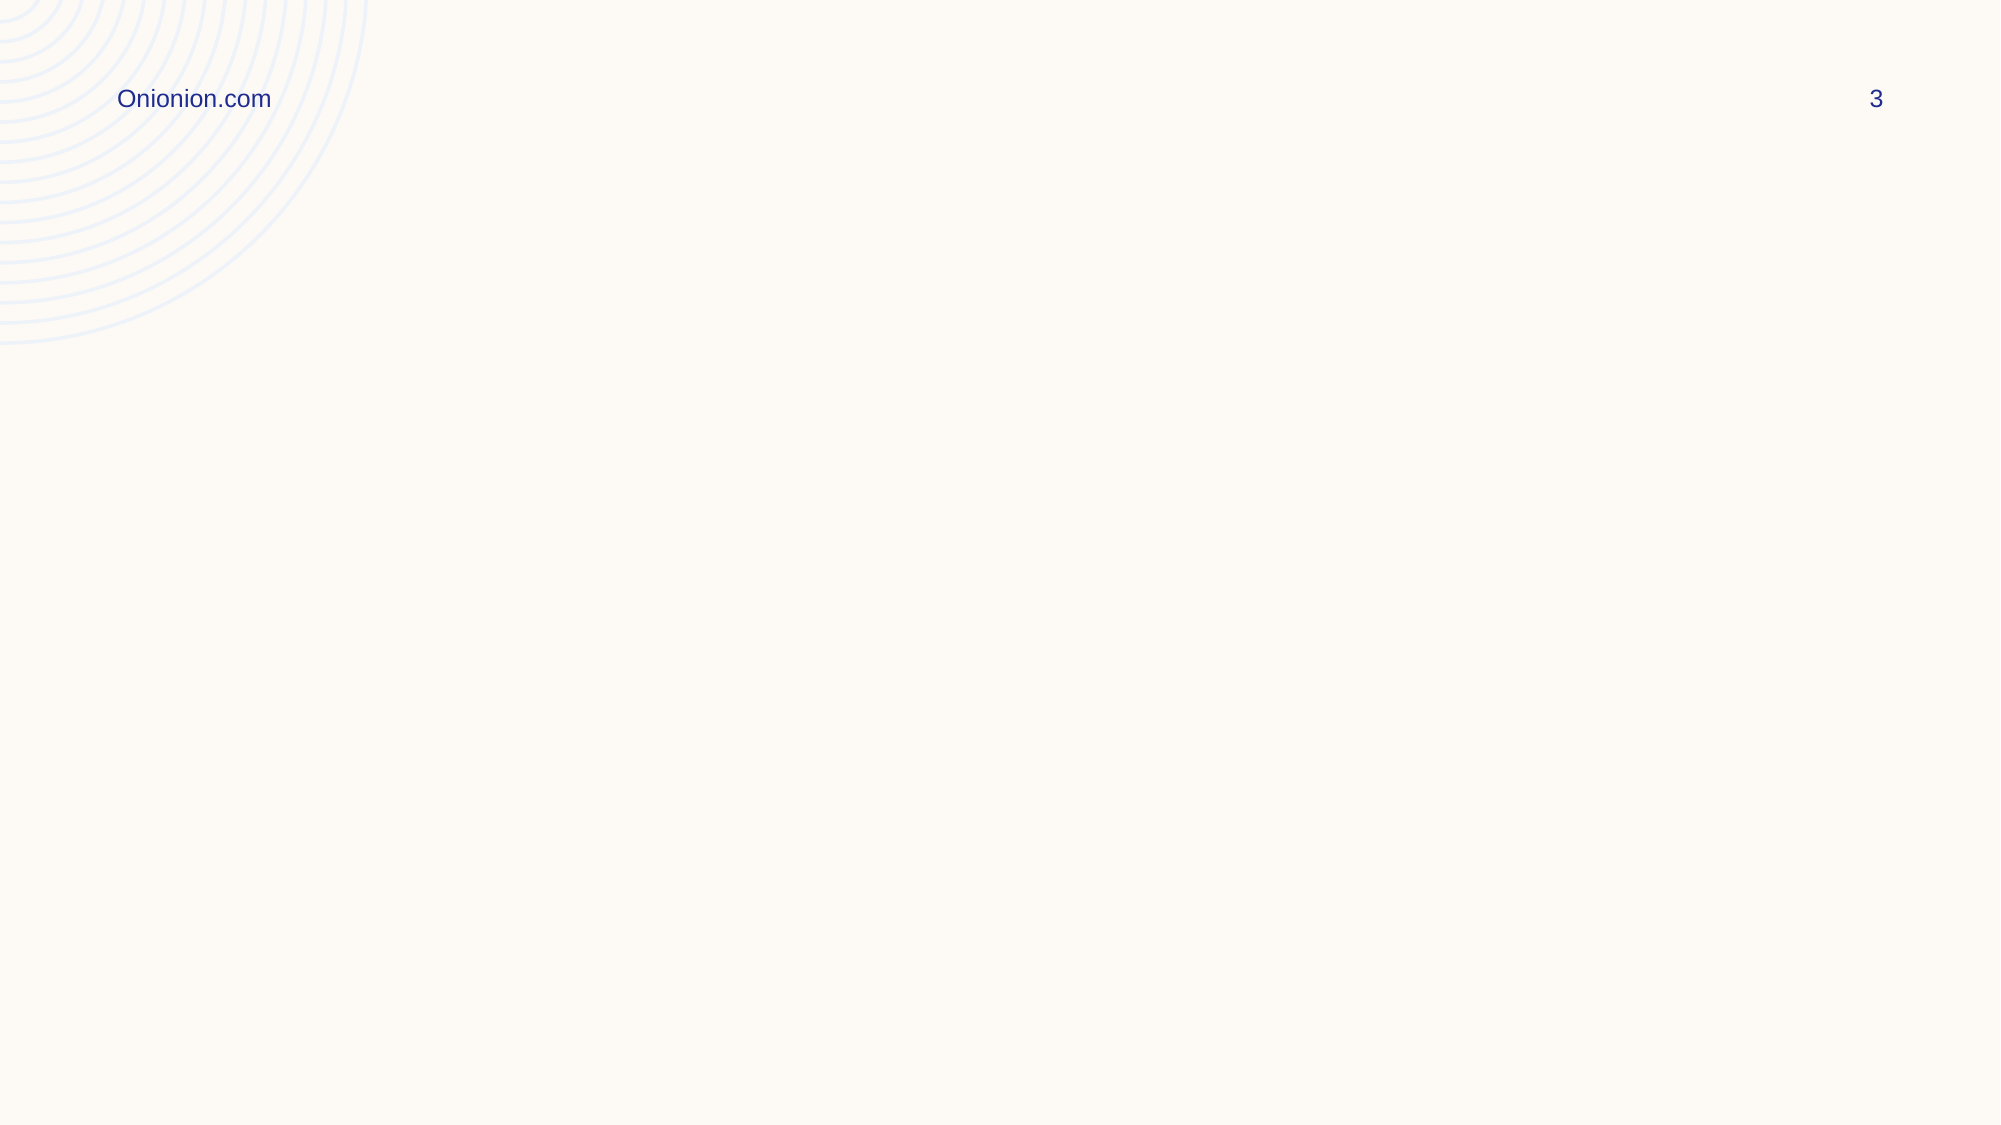

Onionion.com
3
#

### Chart

| Category |
|---|